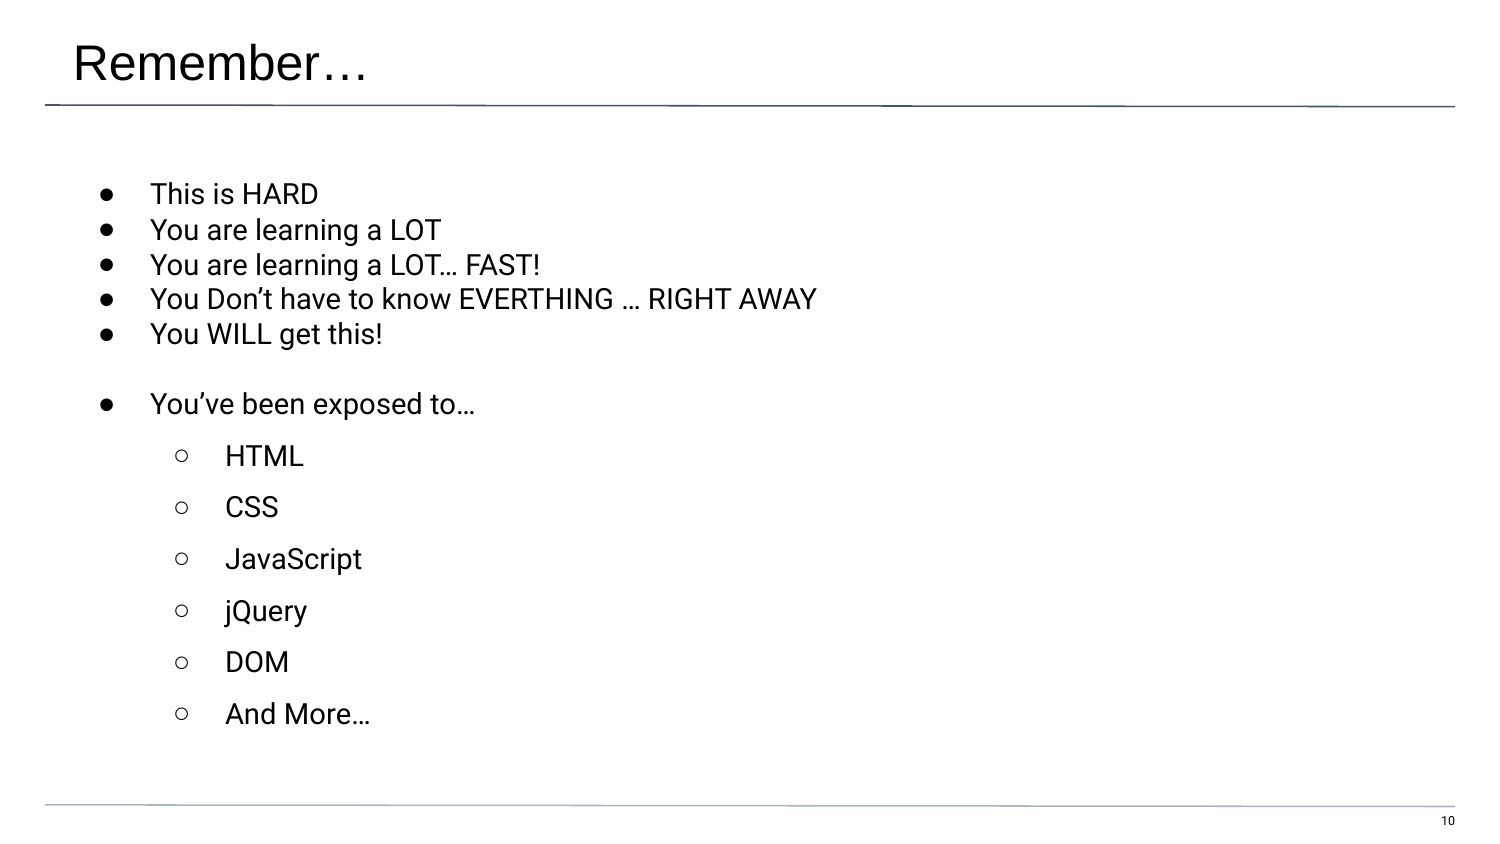

# Remember…

This is HARD
You are learning a LOT
You are learning a LOT… FAST!
You Don’t have to know EVERTHING … RIGHT AWAY
You WILL get this!

You’ve been exposed to…
HTML
CSS
JavaScript
jQuery
DOM
And More…